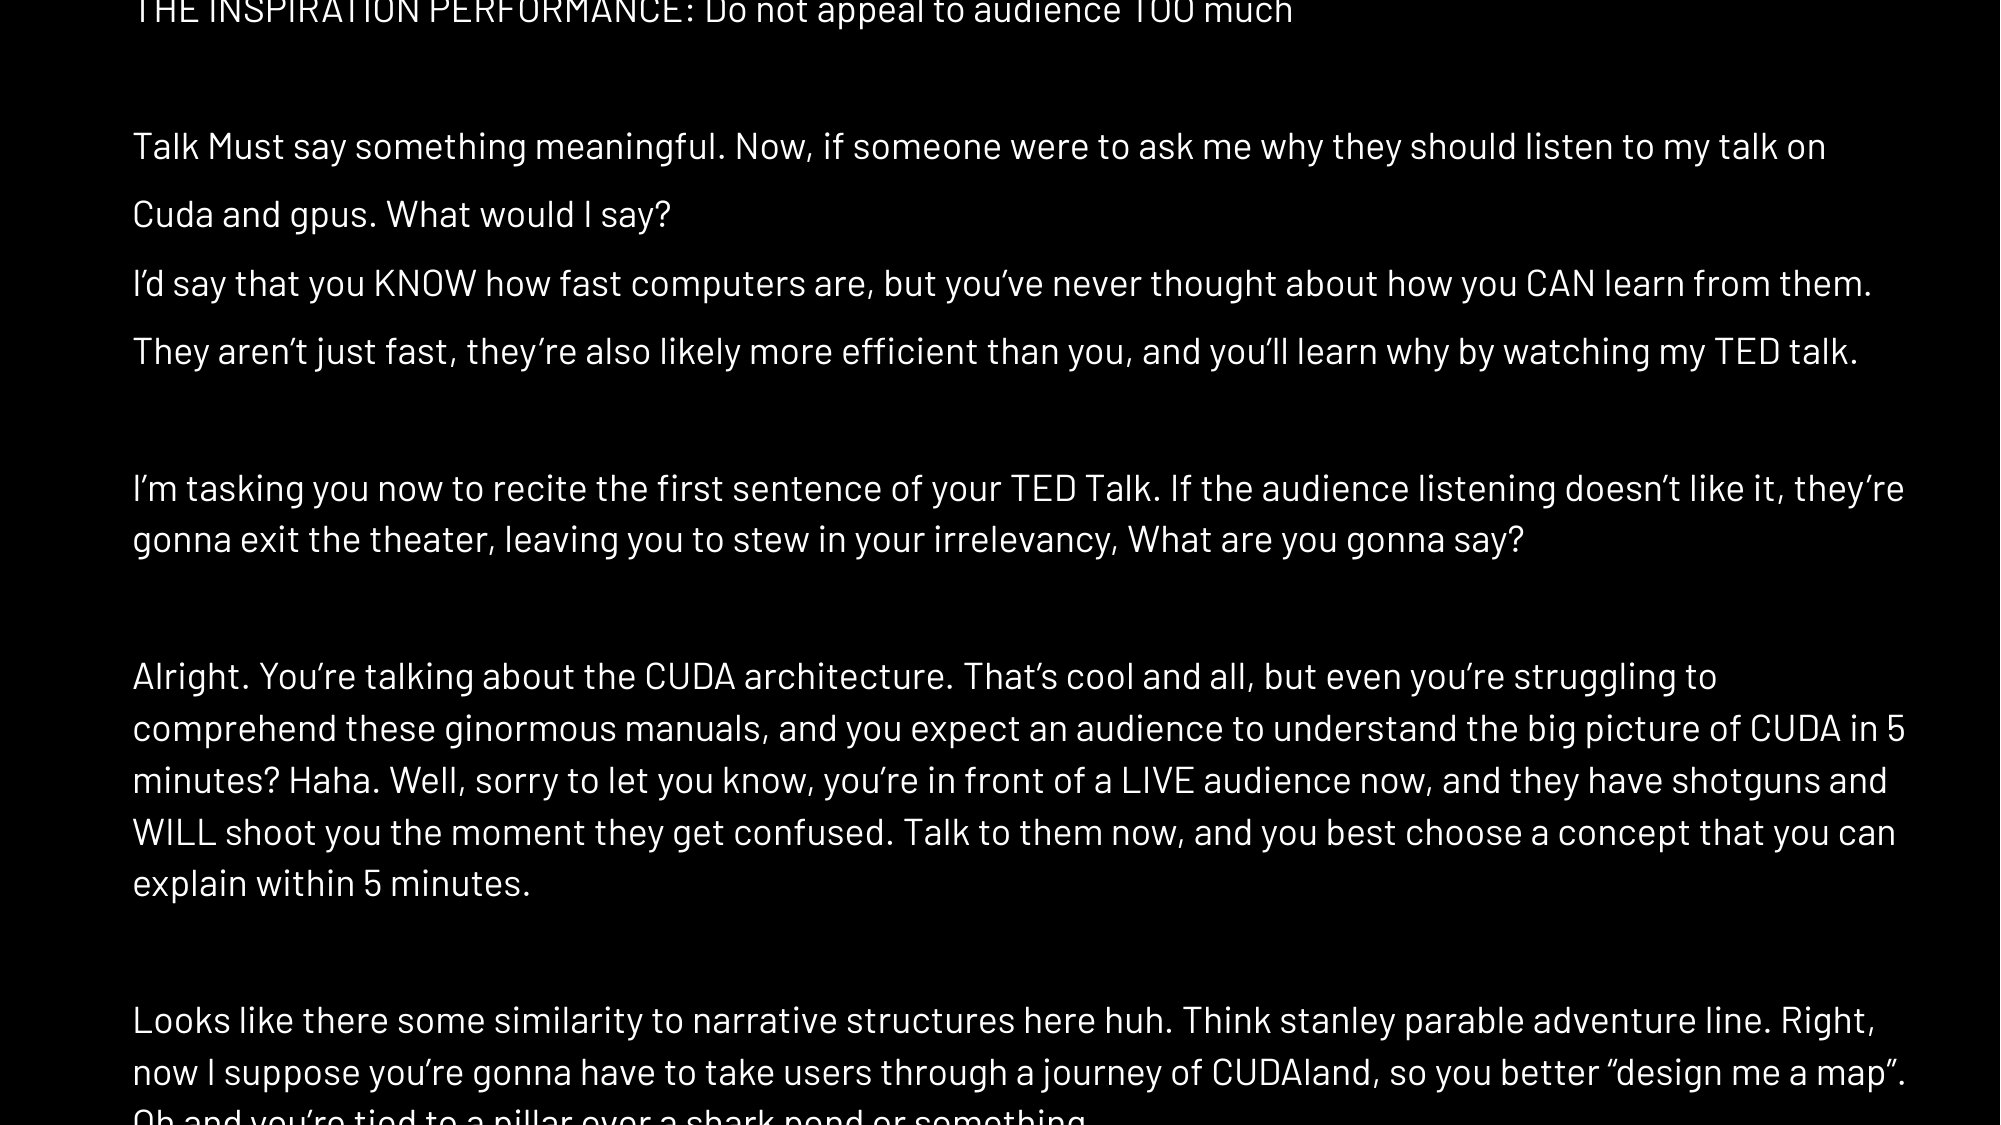

Here begins my ted talk research adventure
premise-driven narrative
Pitfalls
THE SALES PITCH
THE RAMBLE
THE ORG BORE: Applying here, do not talk about your boring research process, focus on the exciting science
That means no lazy screenshots of ghidra, future you
THE INSPIRATION PERFORMANCE: Do not appeal to audience TOO much

Talk Must say something meaningful. Now, if someone were to ask me why they should listen to my talk on
Cuda and gpus. What would I say?
I’d say that you KNOW how fast computers are, but you’ve never thought about how you CAN learn from them.
They aren’t just fast, they’re also likely more efficient than you, and you’ll learn why by watching my TED talk.

I’m tasking you now to recite the first sentence of your TED Talk. If the audience listening doesn’t like it, they’re gonna exit the theater, leaving you to stew in your irrelevancy, What are you gonna say?

Alright. You’re talking about the CUDA architecture. That’s cool and all, but even you’re struggling to comprehend these ginormous manuals, and you expect an audience to understand the big picture of CUDA in 5 minutes? Haha. Well, sorry to let you know, you’re in front of a LIVE audience now, and they have shotguns and WILL shoot you the moment they get confused. Talk to them now, and you best choose a concept that you can explain within 5 minutes.

Looks like there some similarity to narrative structures here huh. Think stanley parable adventure line. Right, now I suppose you’re gonna have to take users through a journey of CUDAland, so you better “design me a map”. Oh and you’re tied to a pillar over a shark pond or something.

Tied back to an earlier question. Better to fully flesh out a topic than cover a wide variety of scaled back content. To use the story metaphor, you gotta write a story, not an anthology.
The hero can’t just inexplicably teleport to another location mid story.
The hero should undergo the hero’s journey. You can shake this up a bit, but it must make sense within the context of the story.

Oooh that’s actually a good way to draft my ted talk. I hate ted talks, but I love stories. I can just write a story first. Adventures in CUDAland.

Pause to note. A lot of the 5 minute TED talks that are fully animations, they don’t feature personal stories. Besides not having enough time, it probably doesn’t work with the speaker not being on screen.

Choose a human being—an actual human being in your life—and prepare your talk as if you will be delivering it to that one person only. Choose someone who is not in your field, but who is generally an intelligent, curious, engaged, worldly person—and someone whom you really like. This will bring a warmth of spirit and heart to your talk. because a demographic is not a human being, and if you speak to a demographic, you will not sound like you are speaking to a human being. Just choose your one ideal listener, and then do your best to create a talk that would blow their mind, or move them, or fascinate them, or delight them.”
Me!